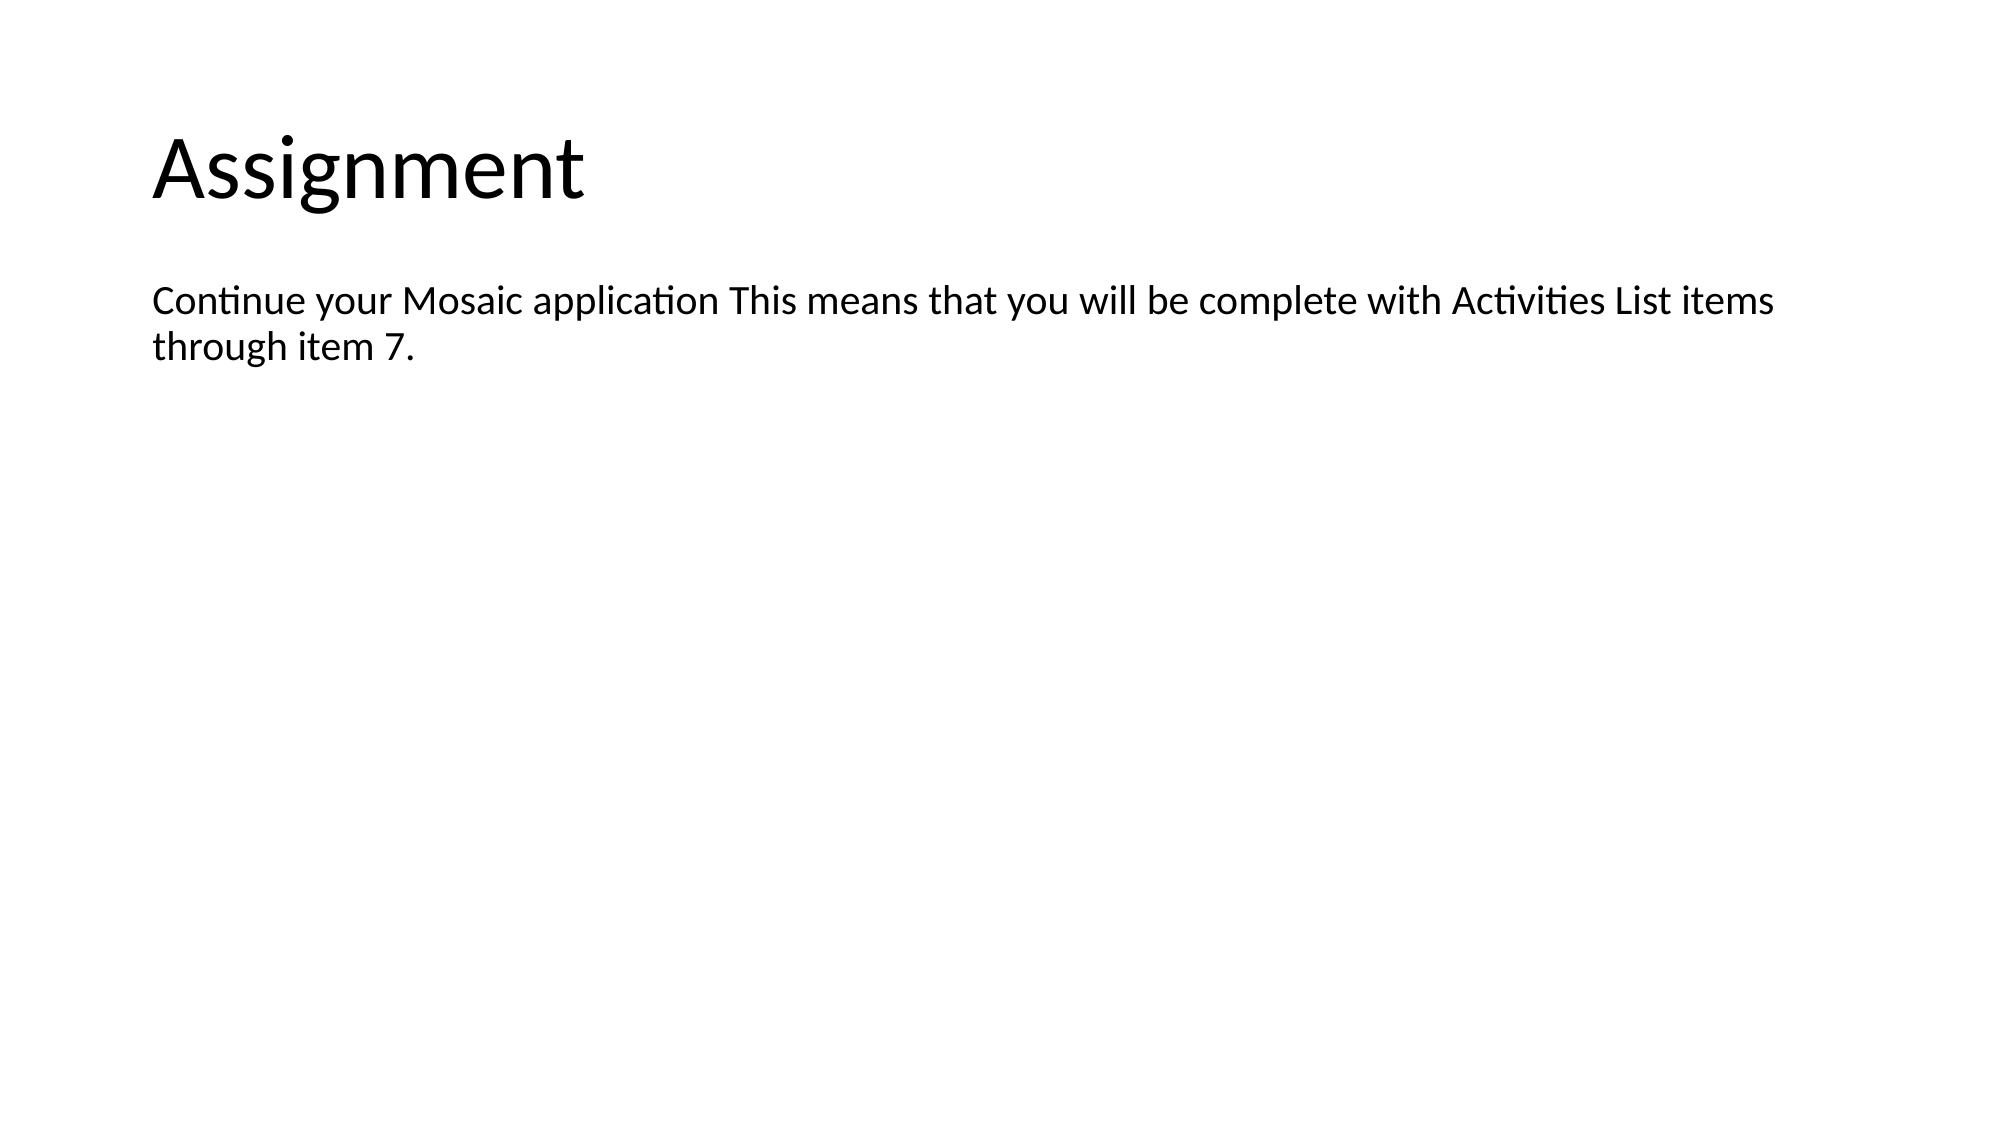

# Assignment
Continue your Mosaic application This means that you will be complete with Activities List items through item 7.